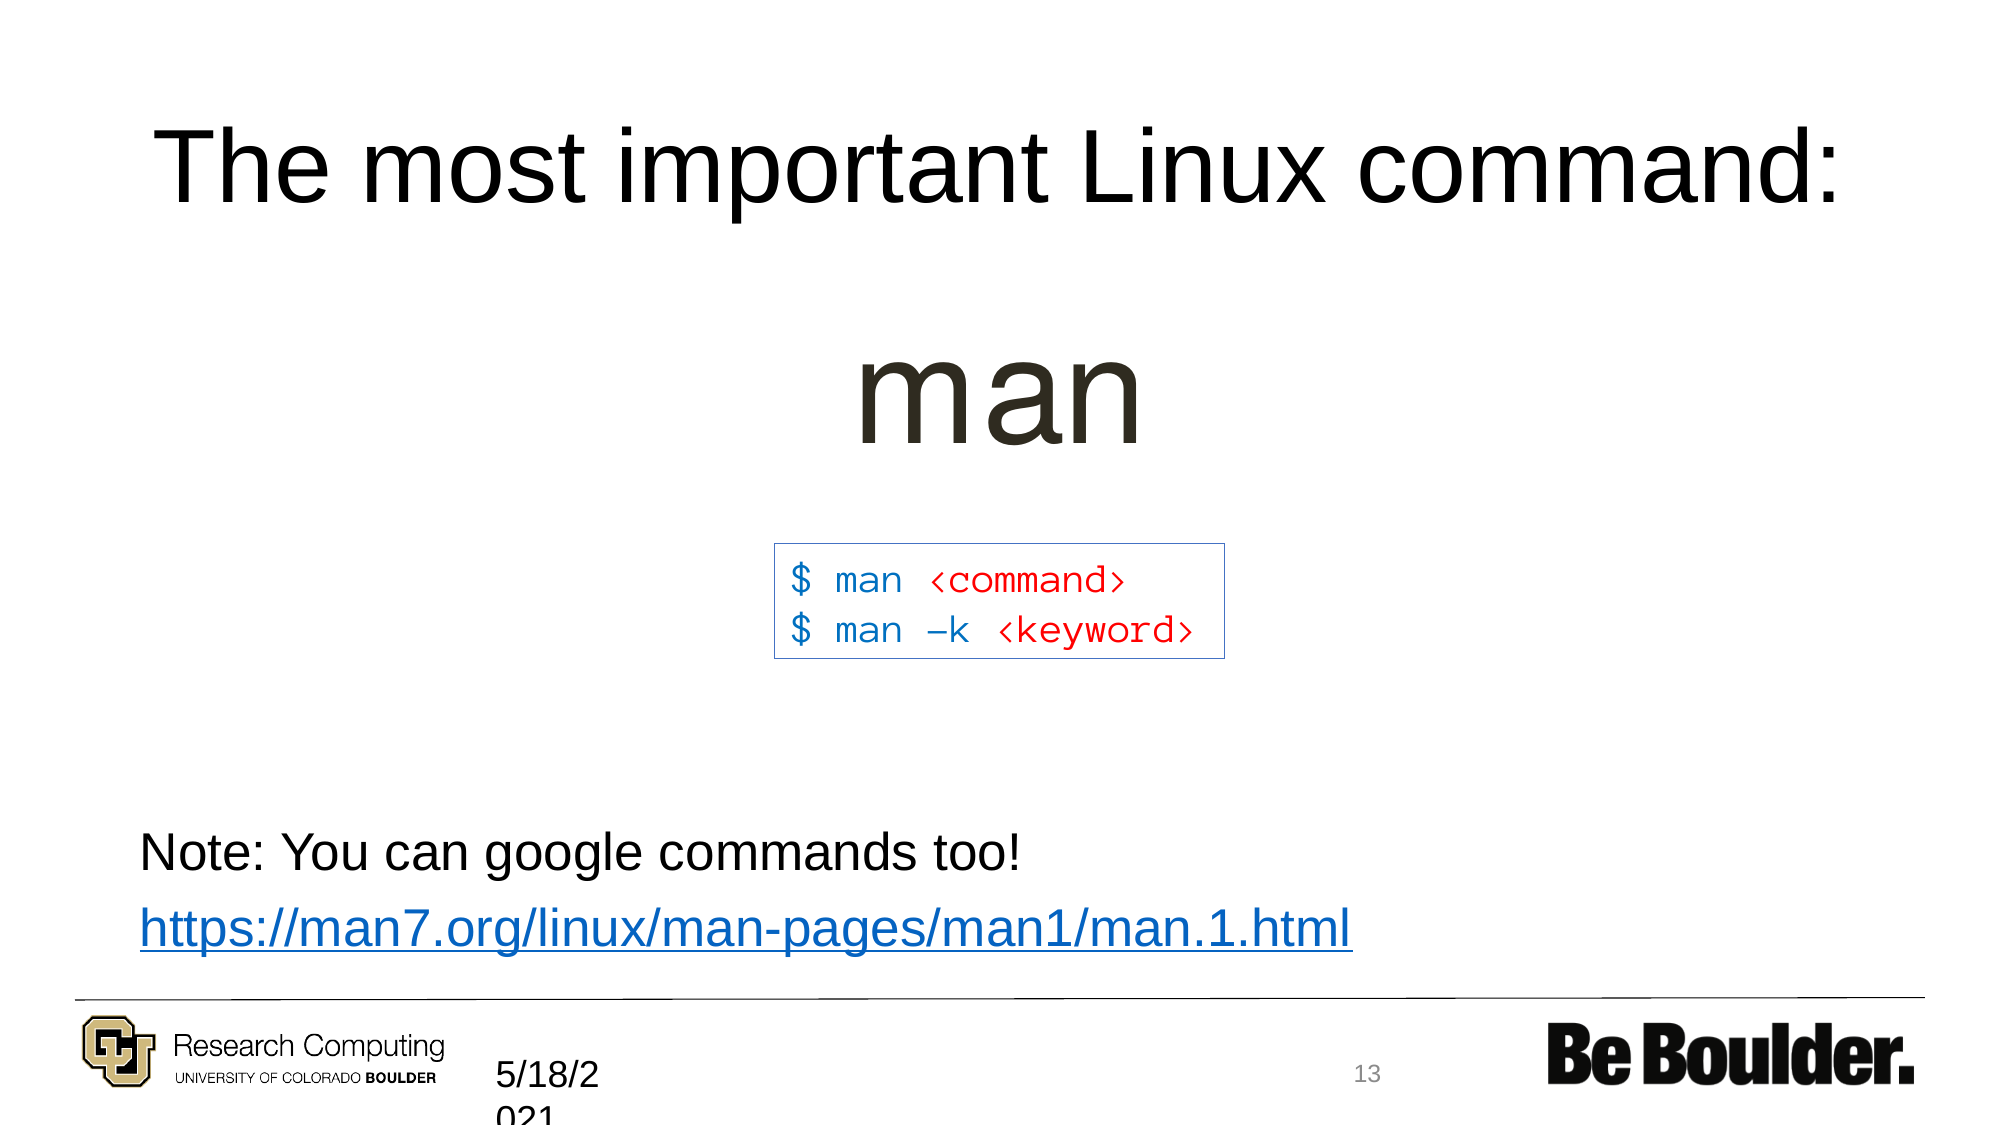

The most important Linux command:
man
$ man <command>
$ man -k <keyword>
Note: You can google commands too!
https://man7.org/linux/man-pages/man1/man.1.html

5/18/2021
13
Intro to HPC